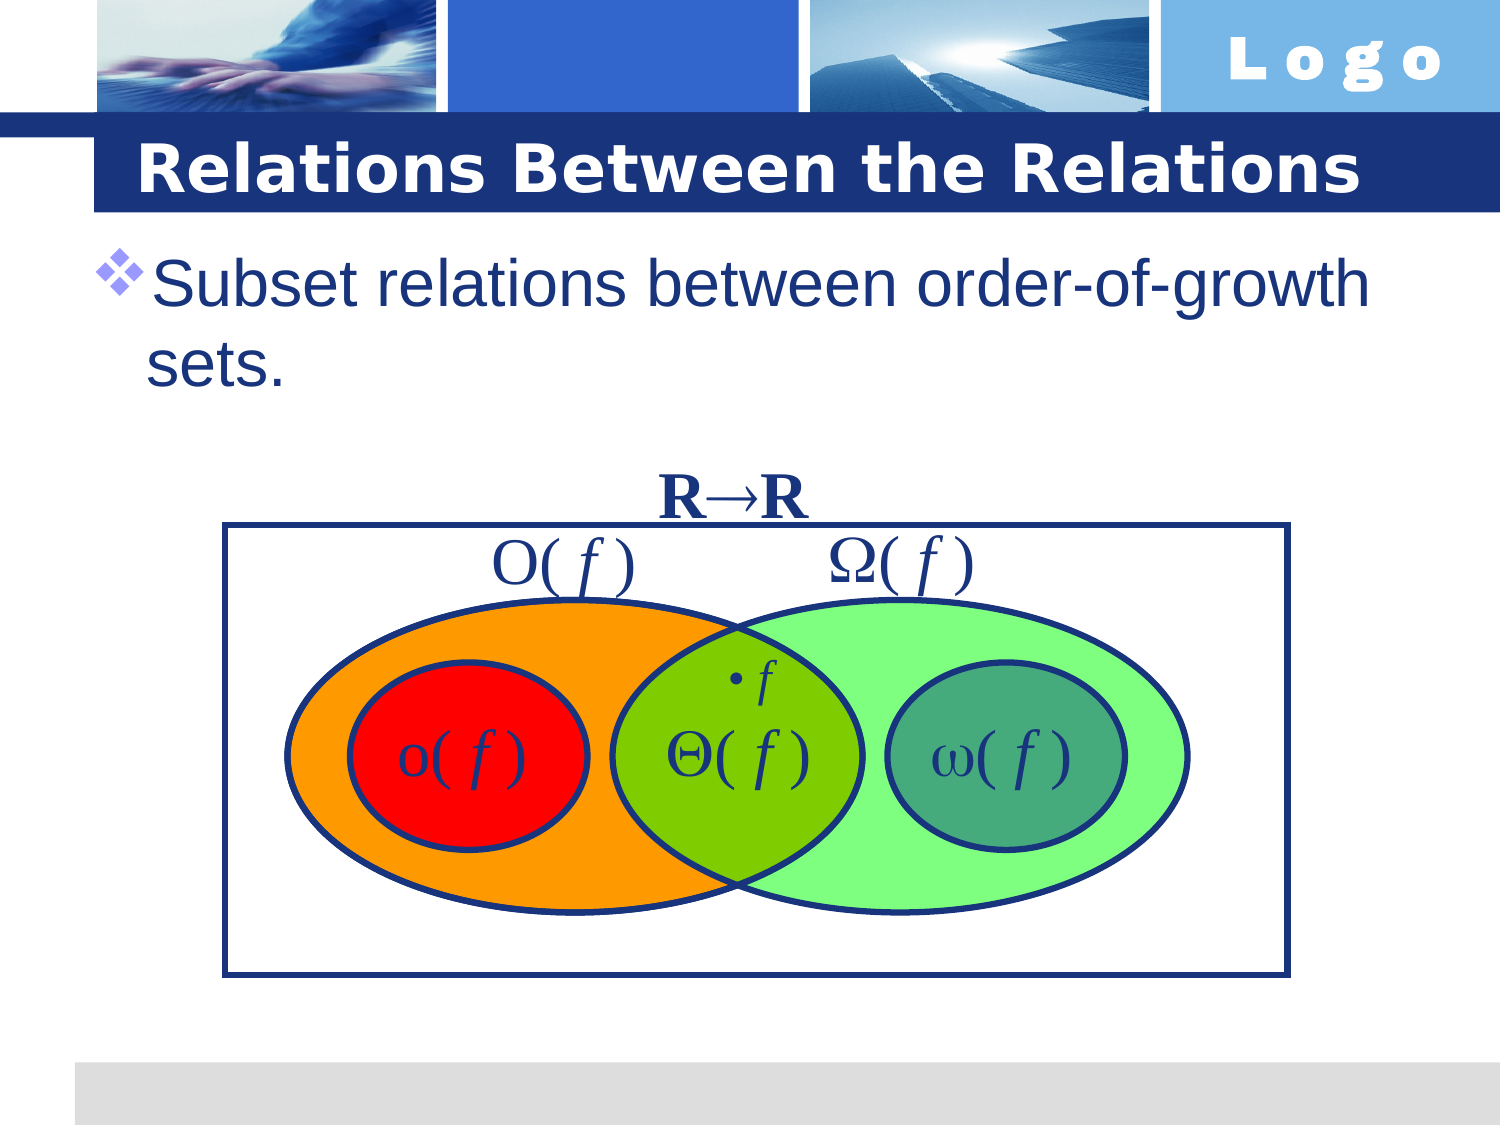

# Relations Between the Relations
Subset relations between order-of-growth sets.
R→R
Ω( f )
O( f )

• f

o( f )
Θ( f )
ω( f )
36